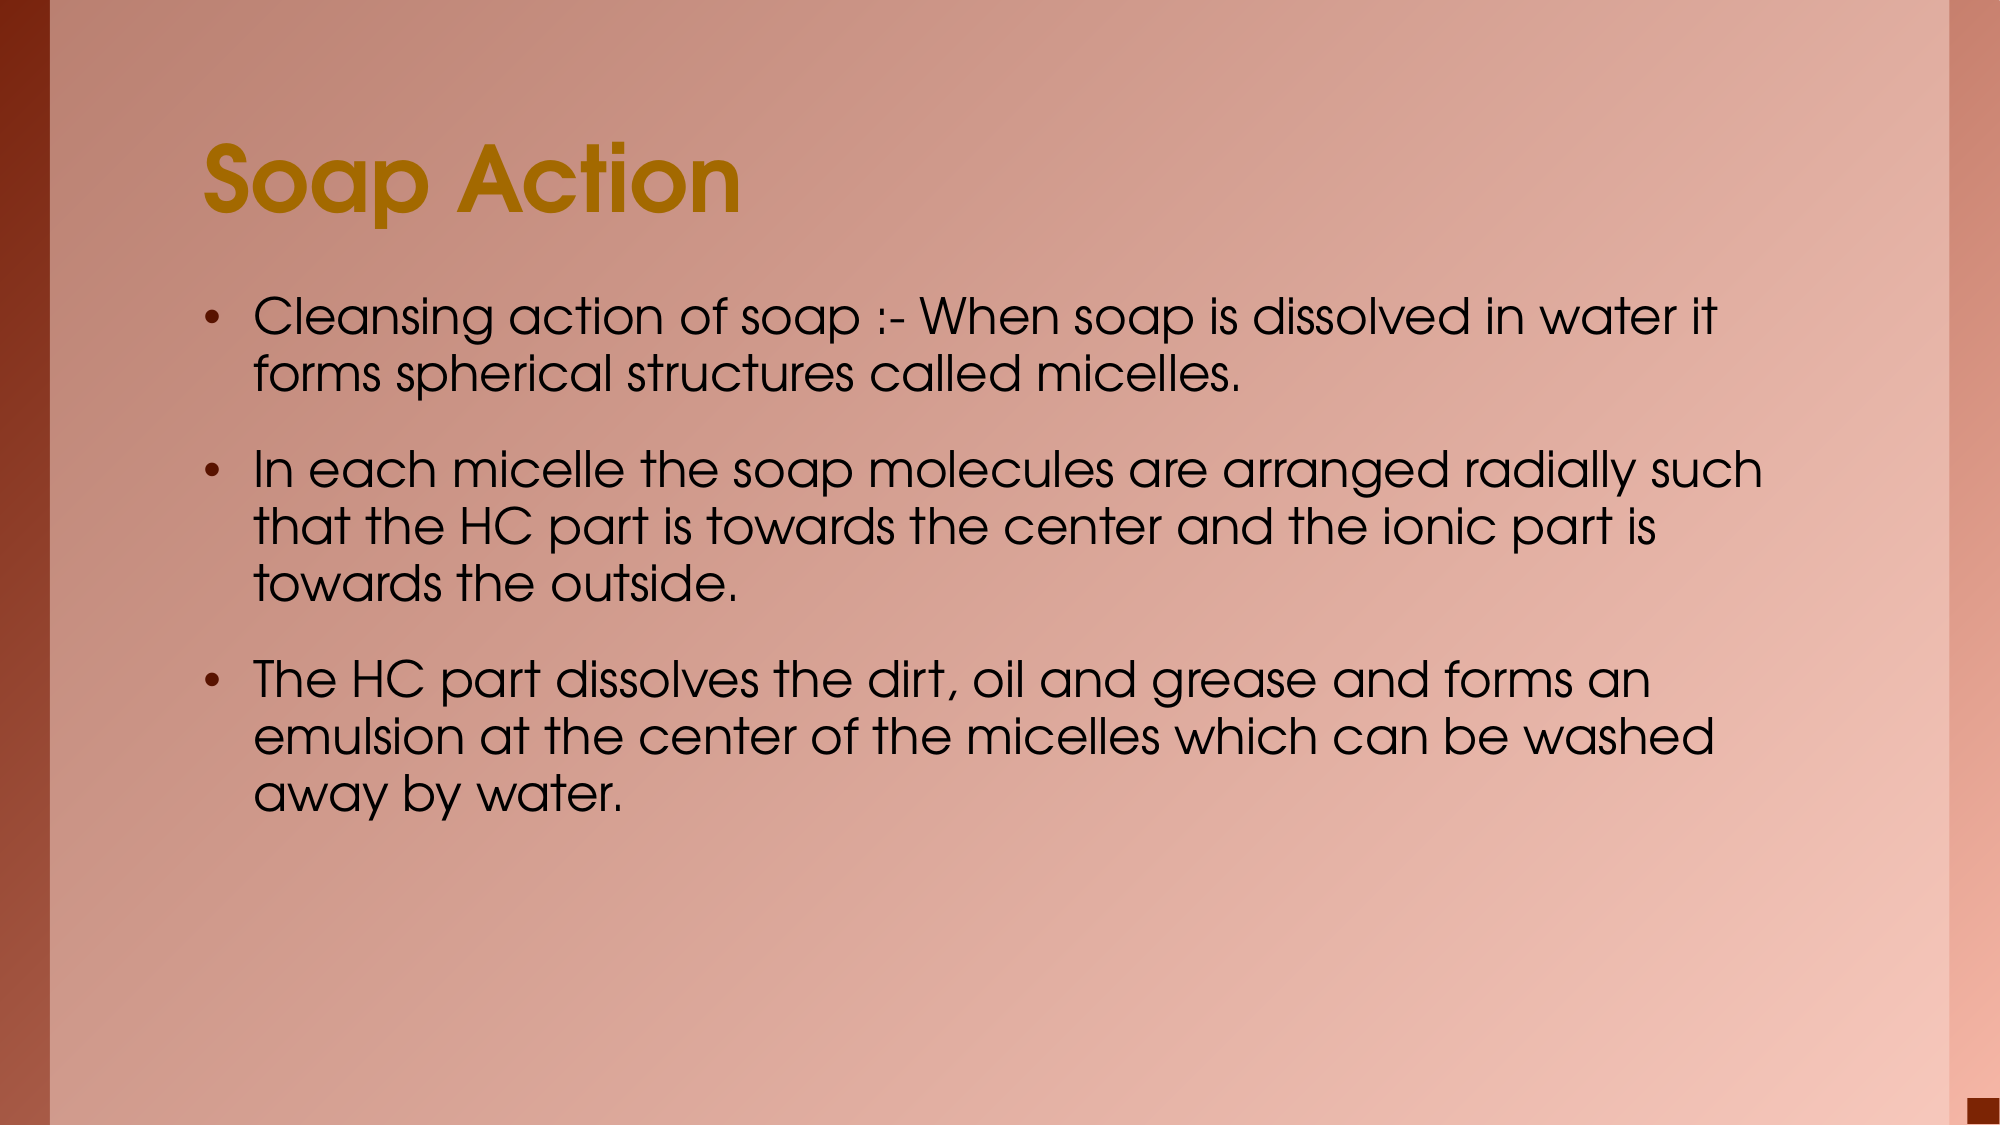

# Soap Action
Cleansing action of soap :- When soap is dissolved in water it forms spherical structures called micelles.
In each micelle the soap molecules are arranged radially such that the HC part is towards the center and the ionic part is towards the outside.
The HC part dissolves the dirt, oil and grease and forms an emulsion at the center of the micelles which can be washed away by water.